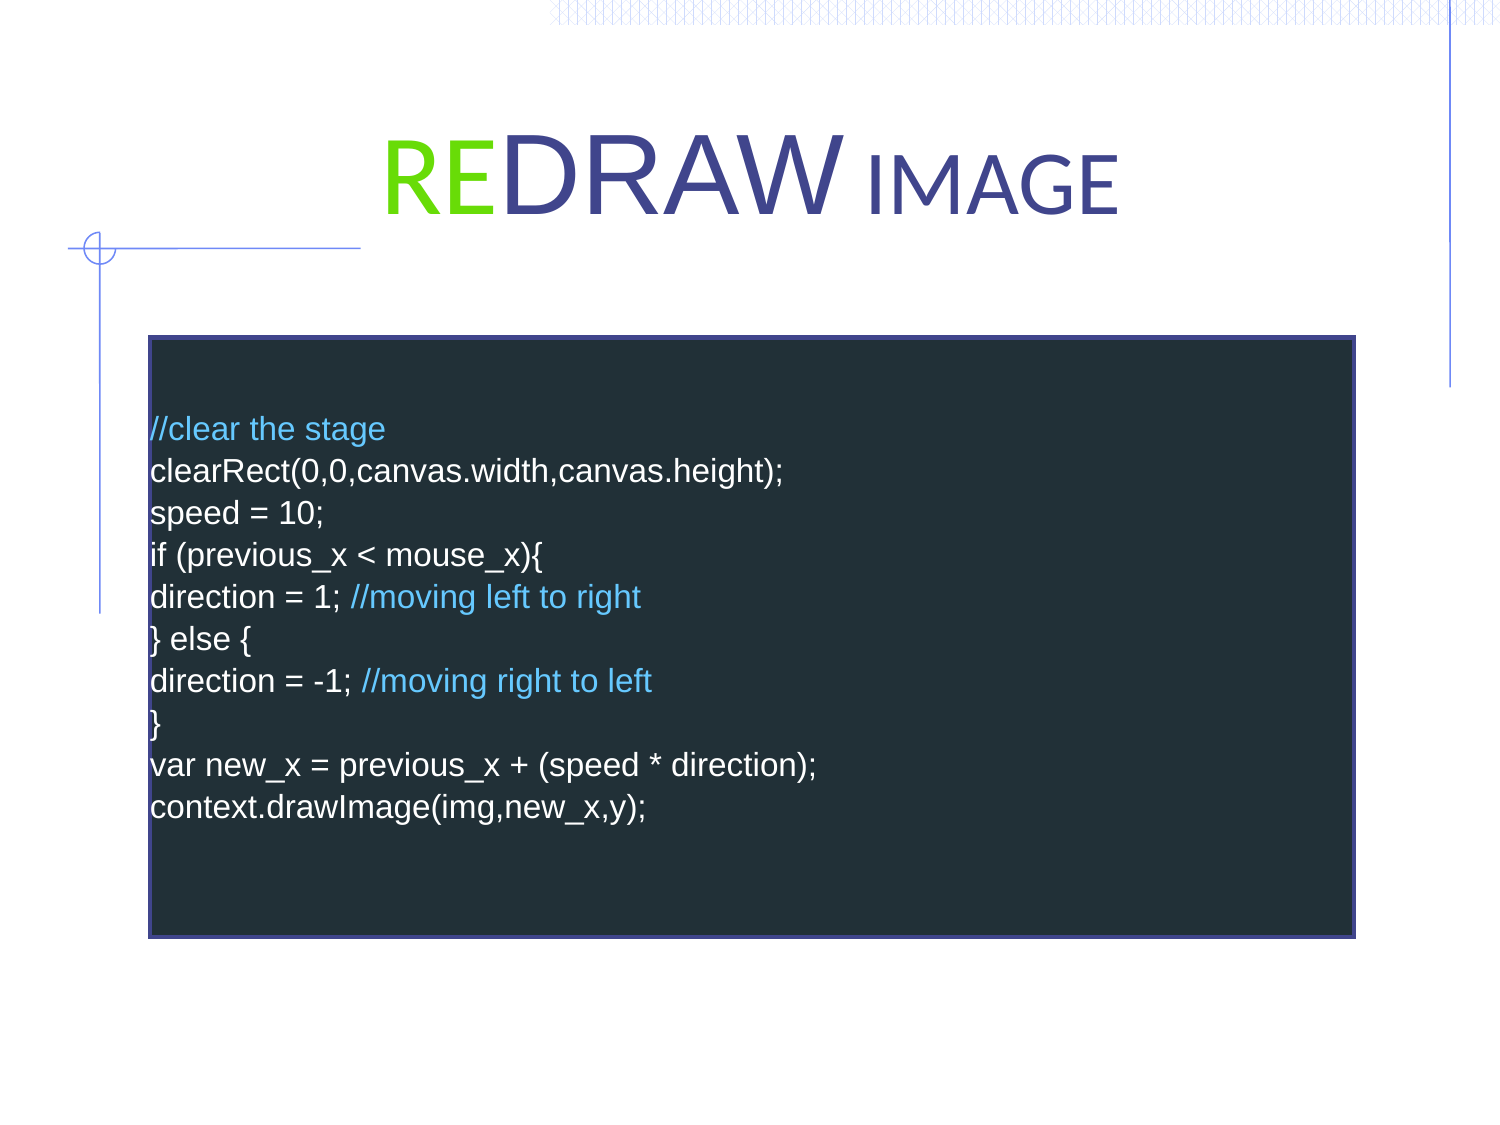

REDRAW IMAGE
//clear the stage
clearRect(0,0,canvas.width,canvas.height);
speed = 10;
if (previous_x < mouse_x){
direction = 1; //moving left to right
} else {
direction = -1; //moving right to left
}
var new_x = previous_x + (speed * direction);
context.drawImage(img,new_x,y);